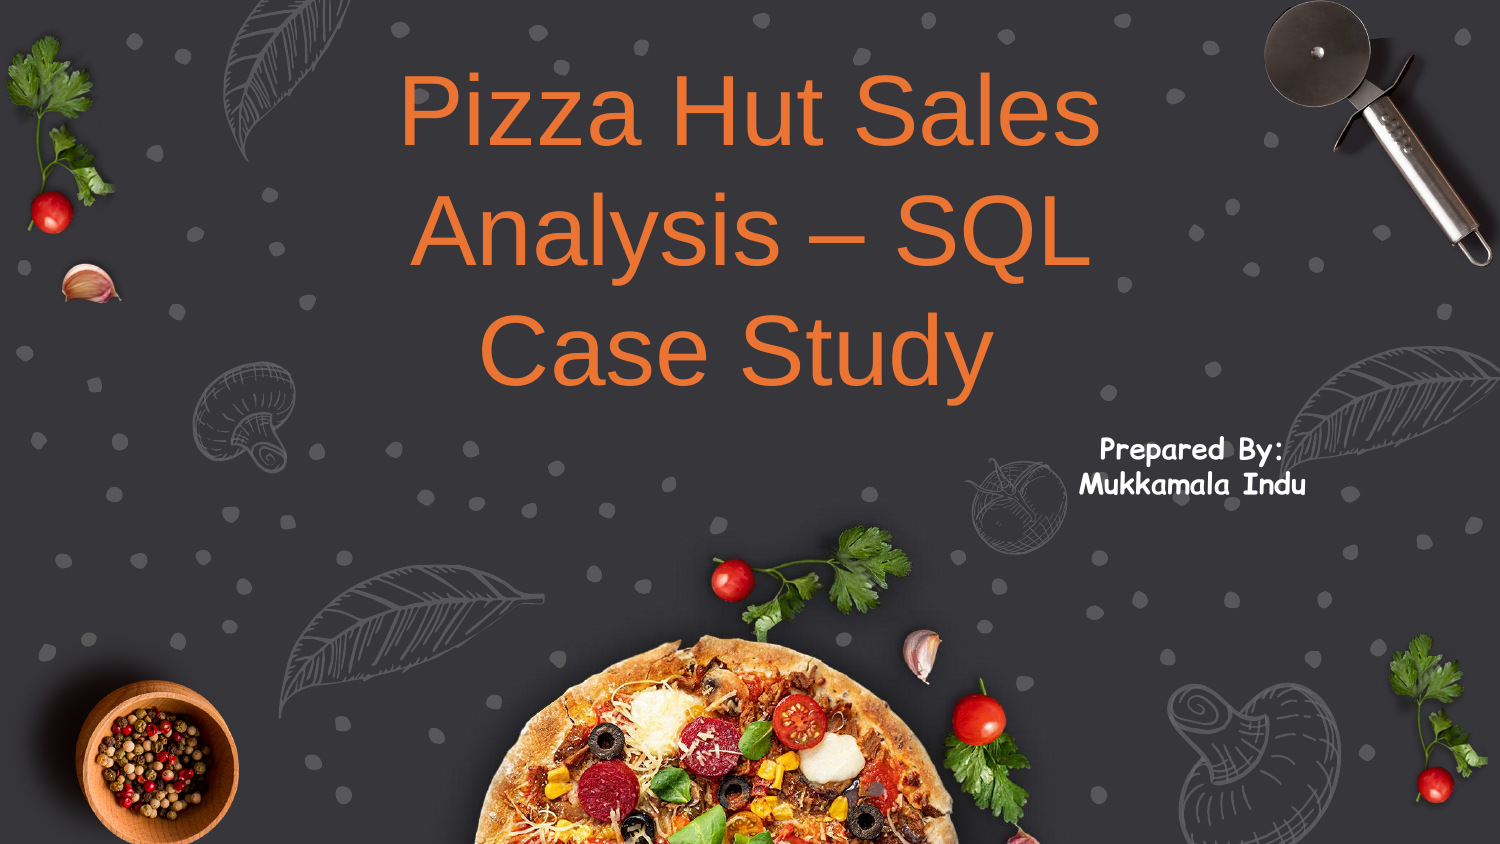

# Pizza Hut Sales Analysis – SQL Case Study
Prepared By:
Mukkamala Indu